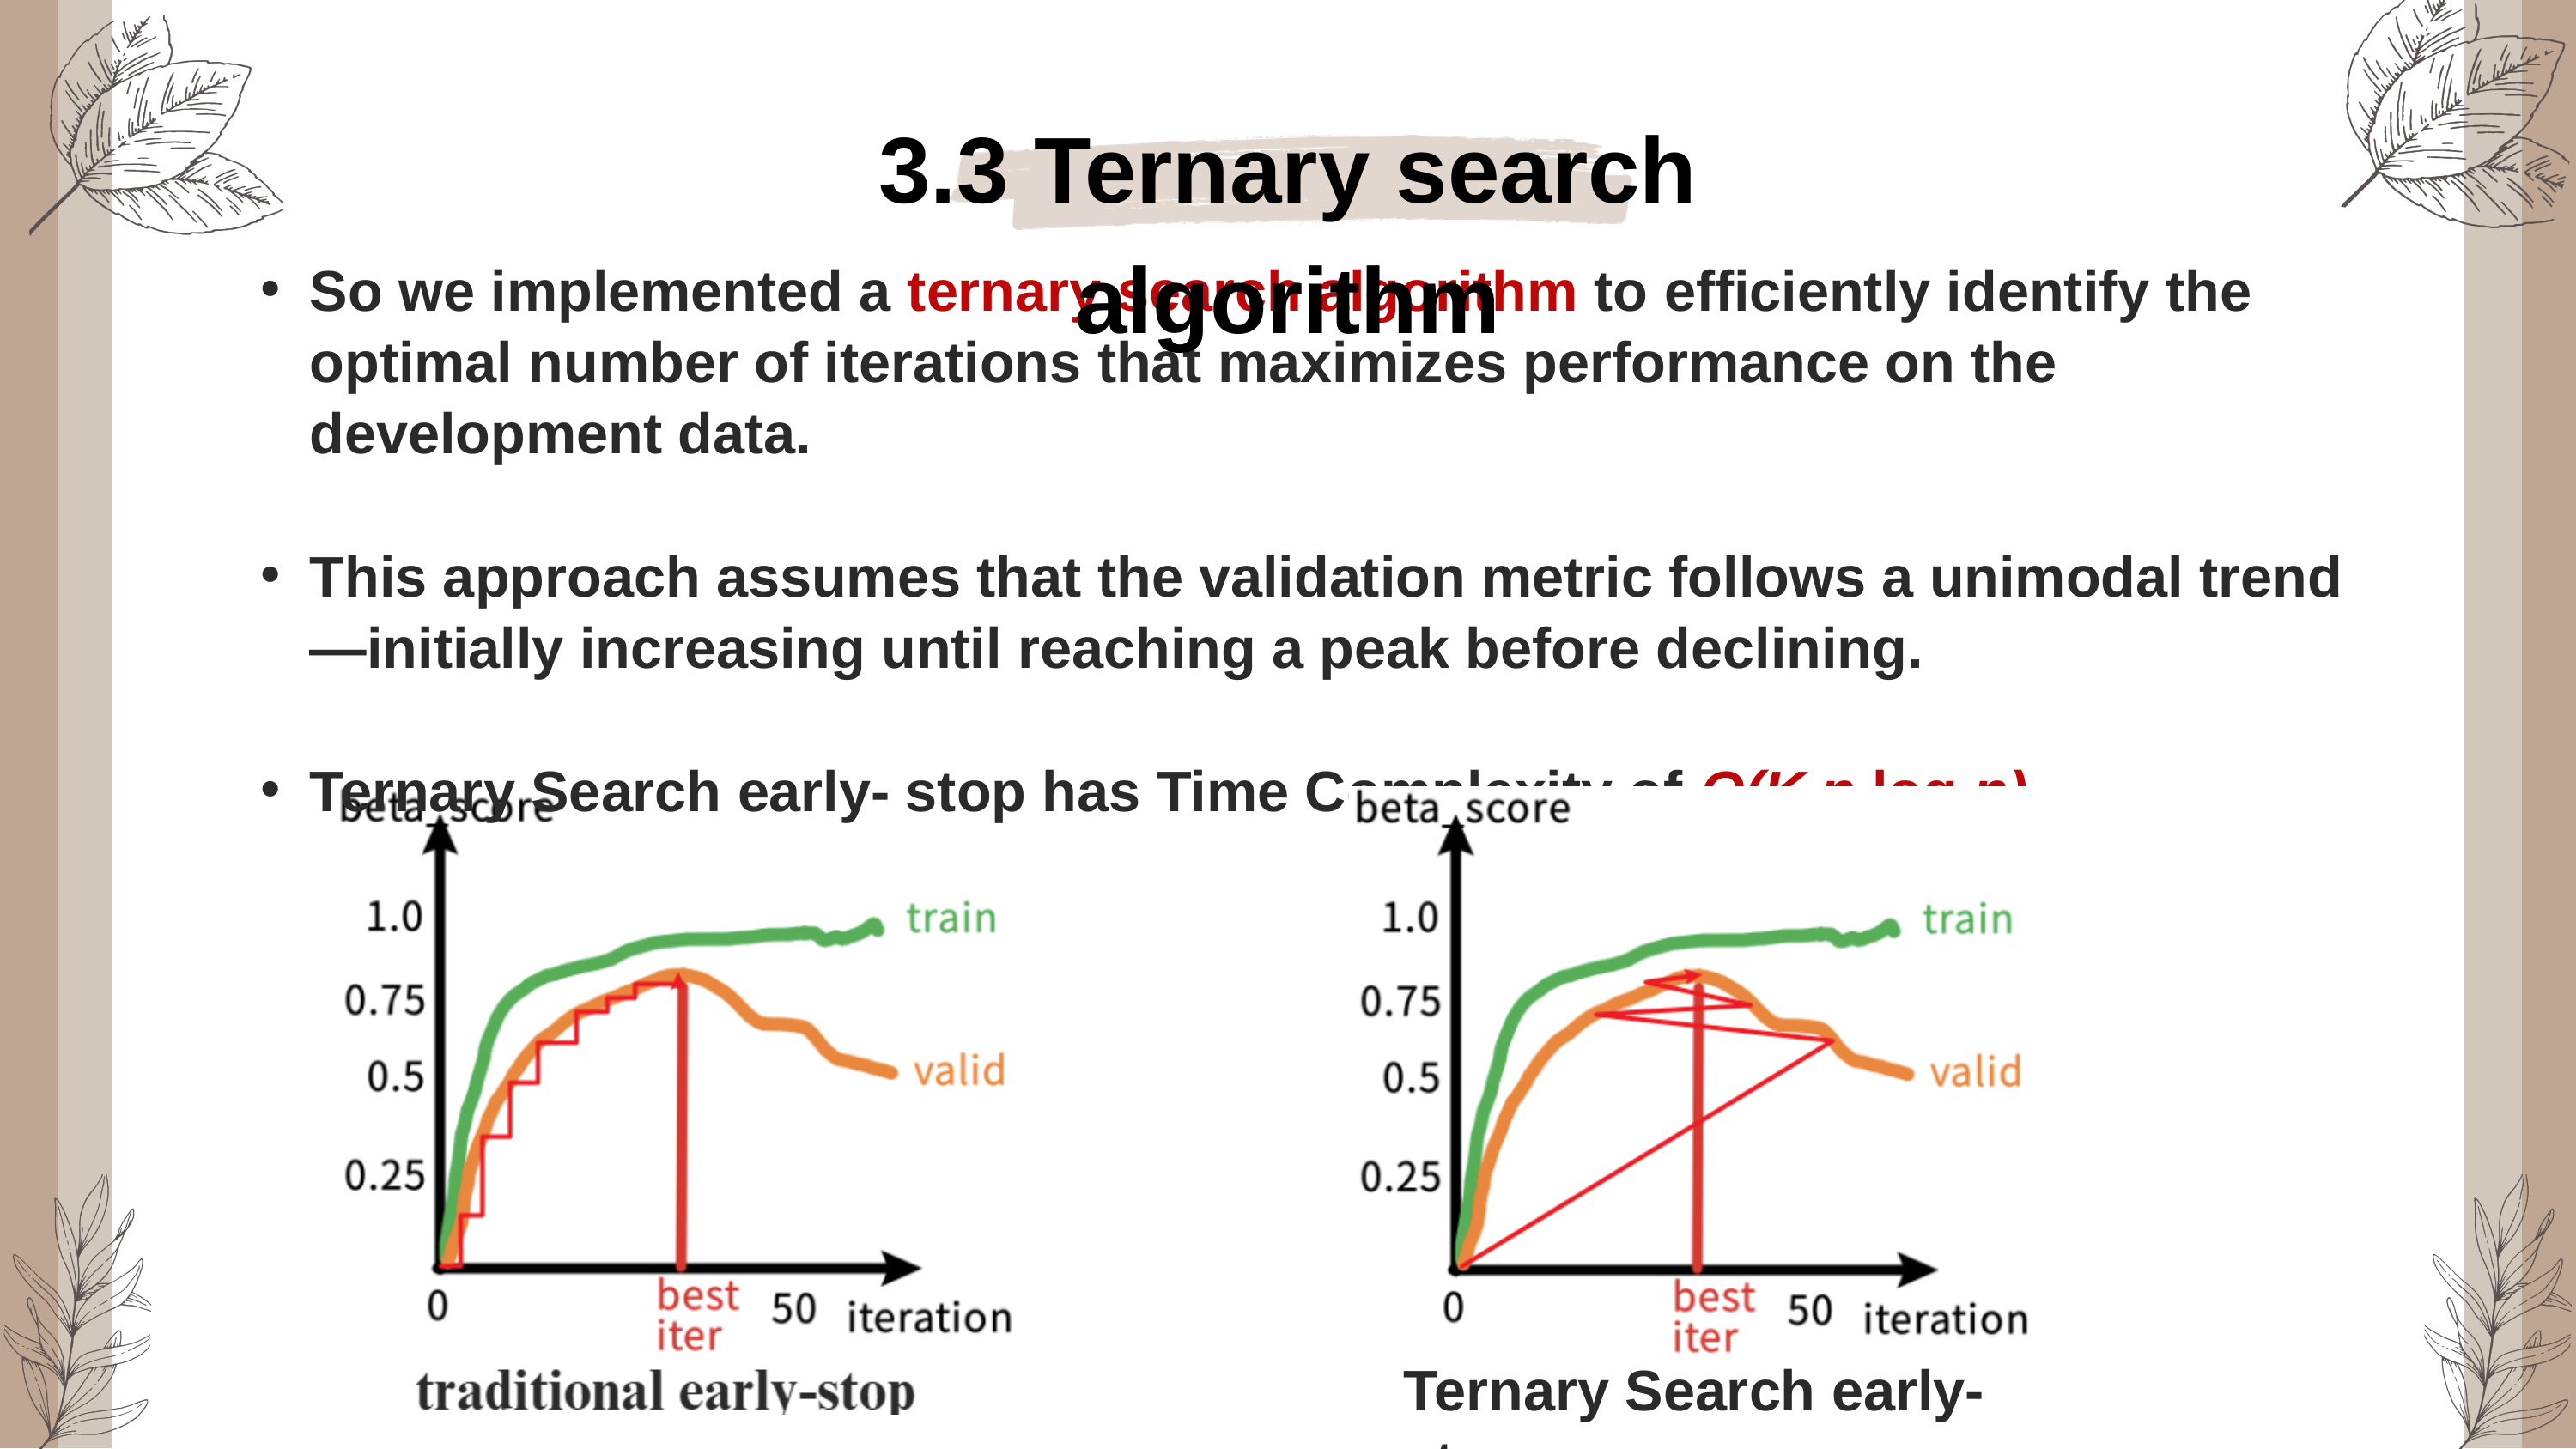

3.3 Ternary search algorithm

So we implemented a ternary search algorithm to efficiently identify the optimal number of iterations that maximizes performance on the development data.

This approach assumes that the validation metric follows a unimodal trend—initially increasing until reaching a peak before declining.

Ternary Search early- stop has Time Complexity of O(K n log n).

Ternary Search early- stop